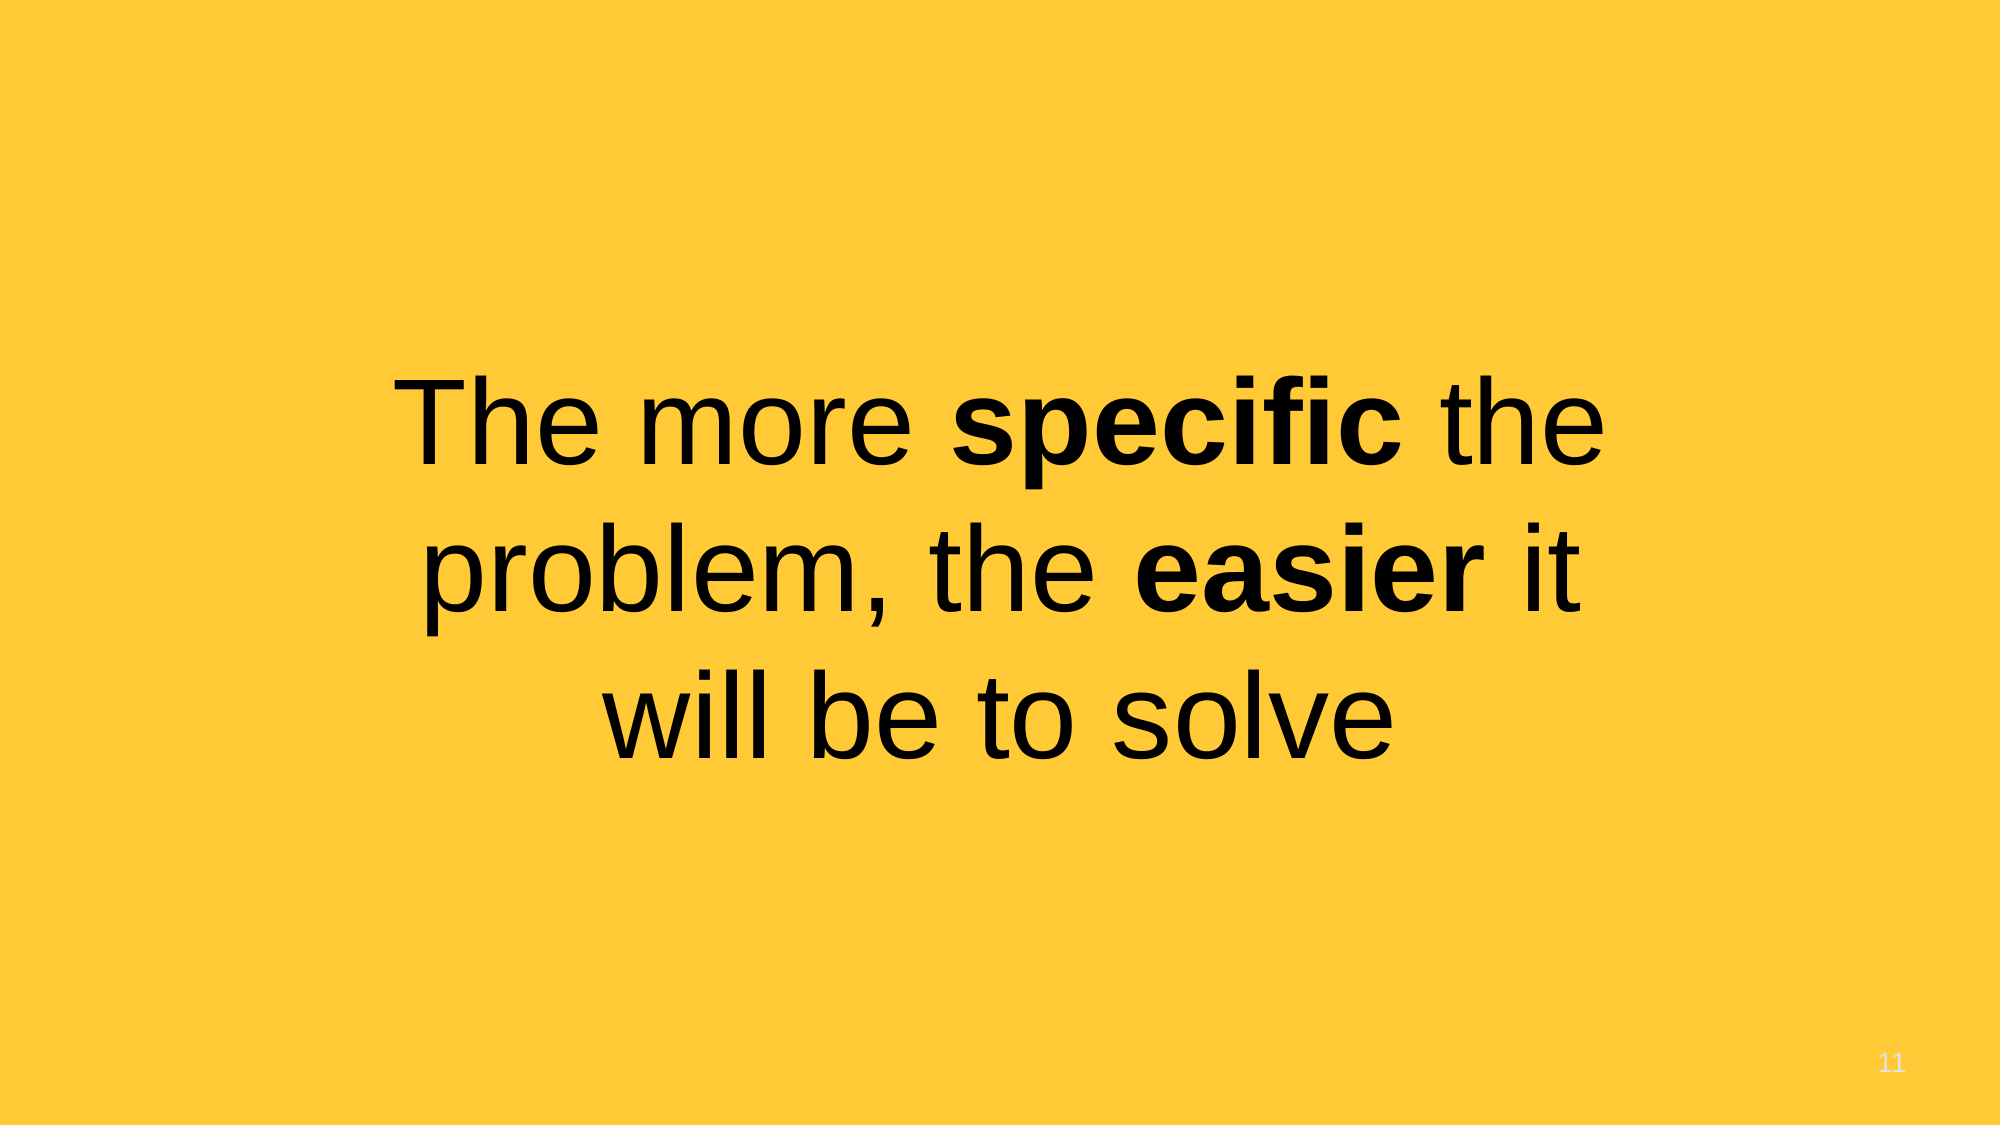

The more specific the problem, the easier it will be to solve